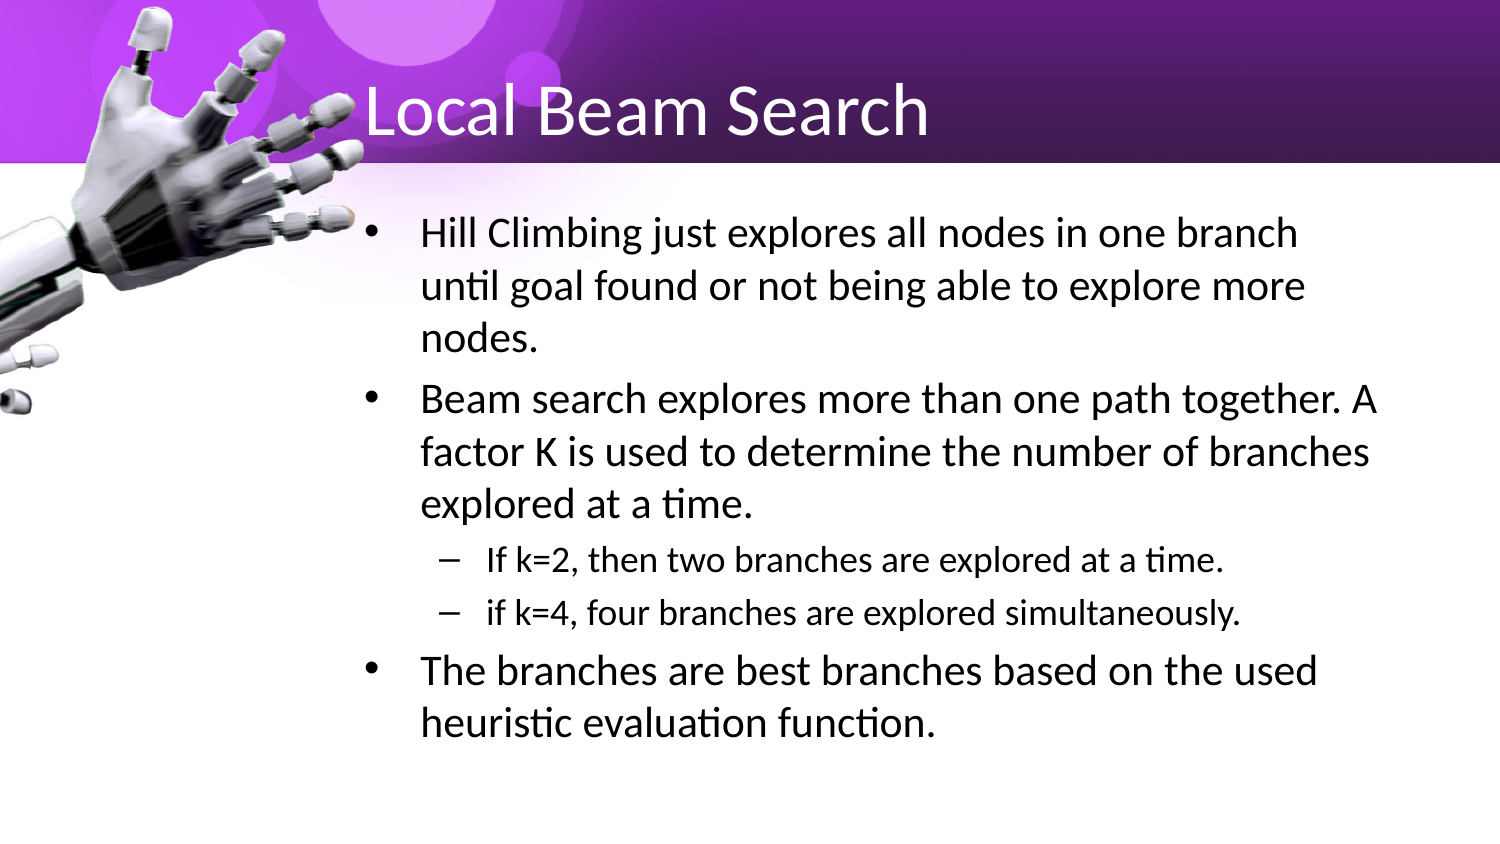

# Local Beam Search
Hill Climbing just explores all nodes in one branch until goal found or not being able to explore more nodes.
Beam search explores more than one path together. A factor K is used to determine the number of branches explored at a time.
If k=2, then two branches are explored at a time.
if k=4, four branches are explored simultaneously.
The branches are best branches based on the used heuristic evaluation function.